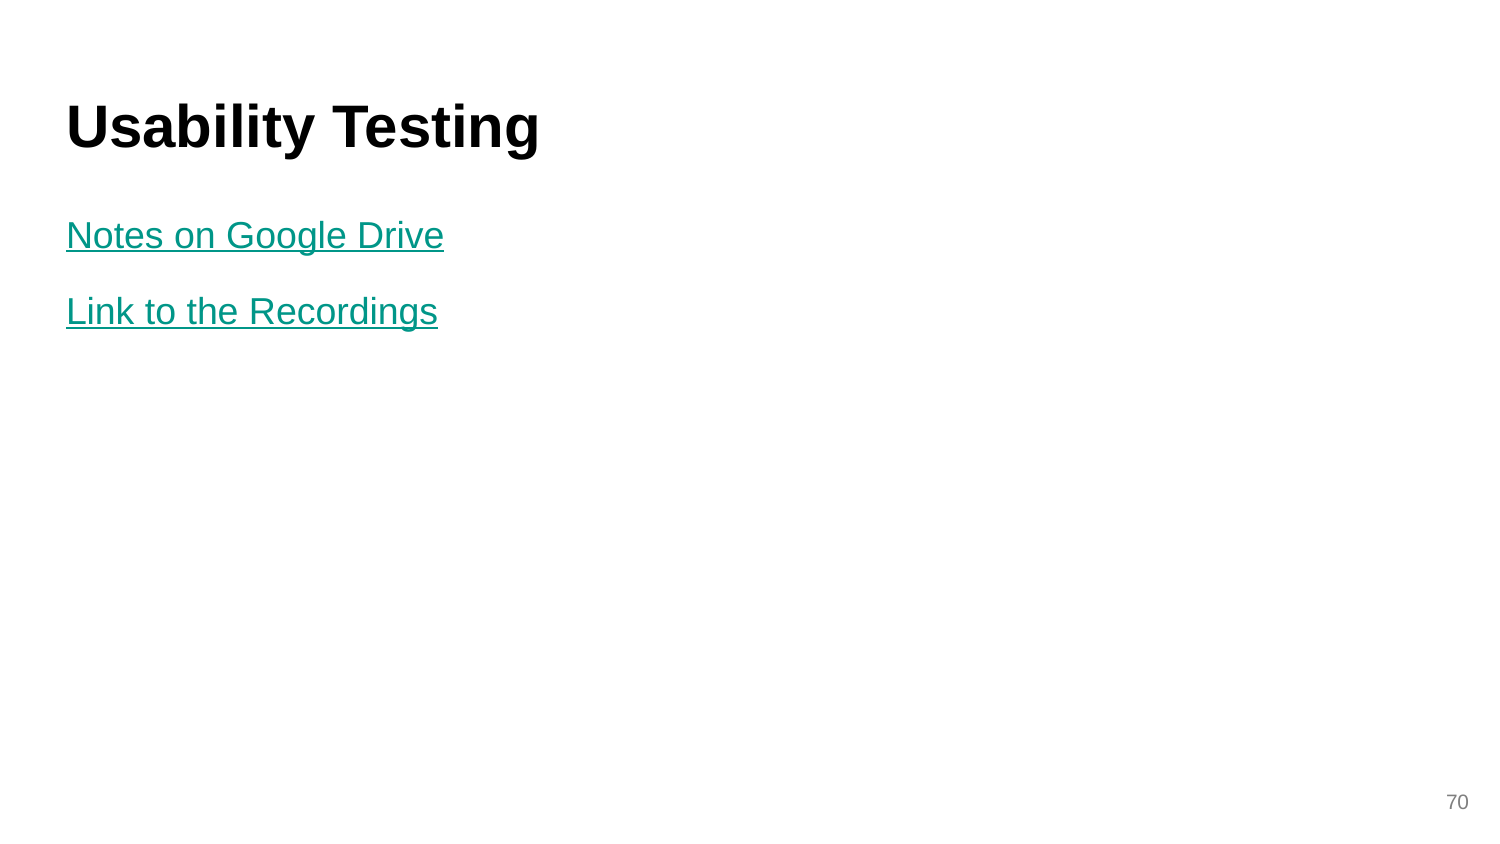

# Usability Testing
Notes on Google Drive
Link to the Recordings
70